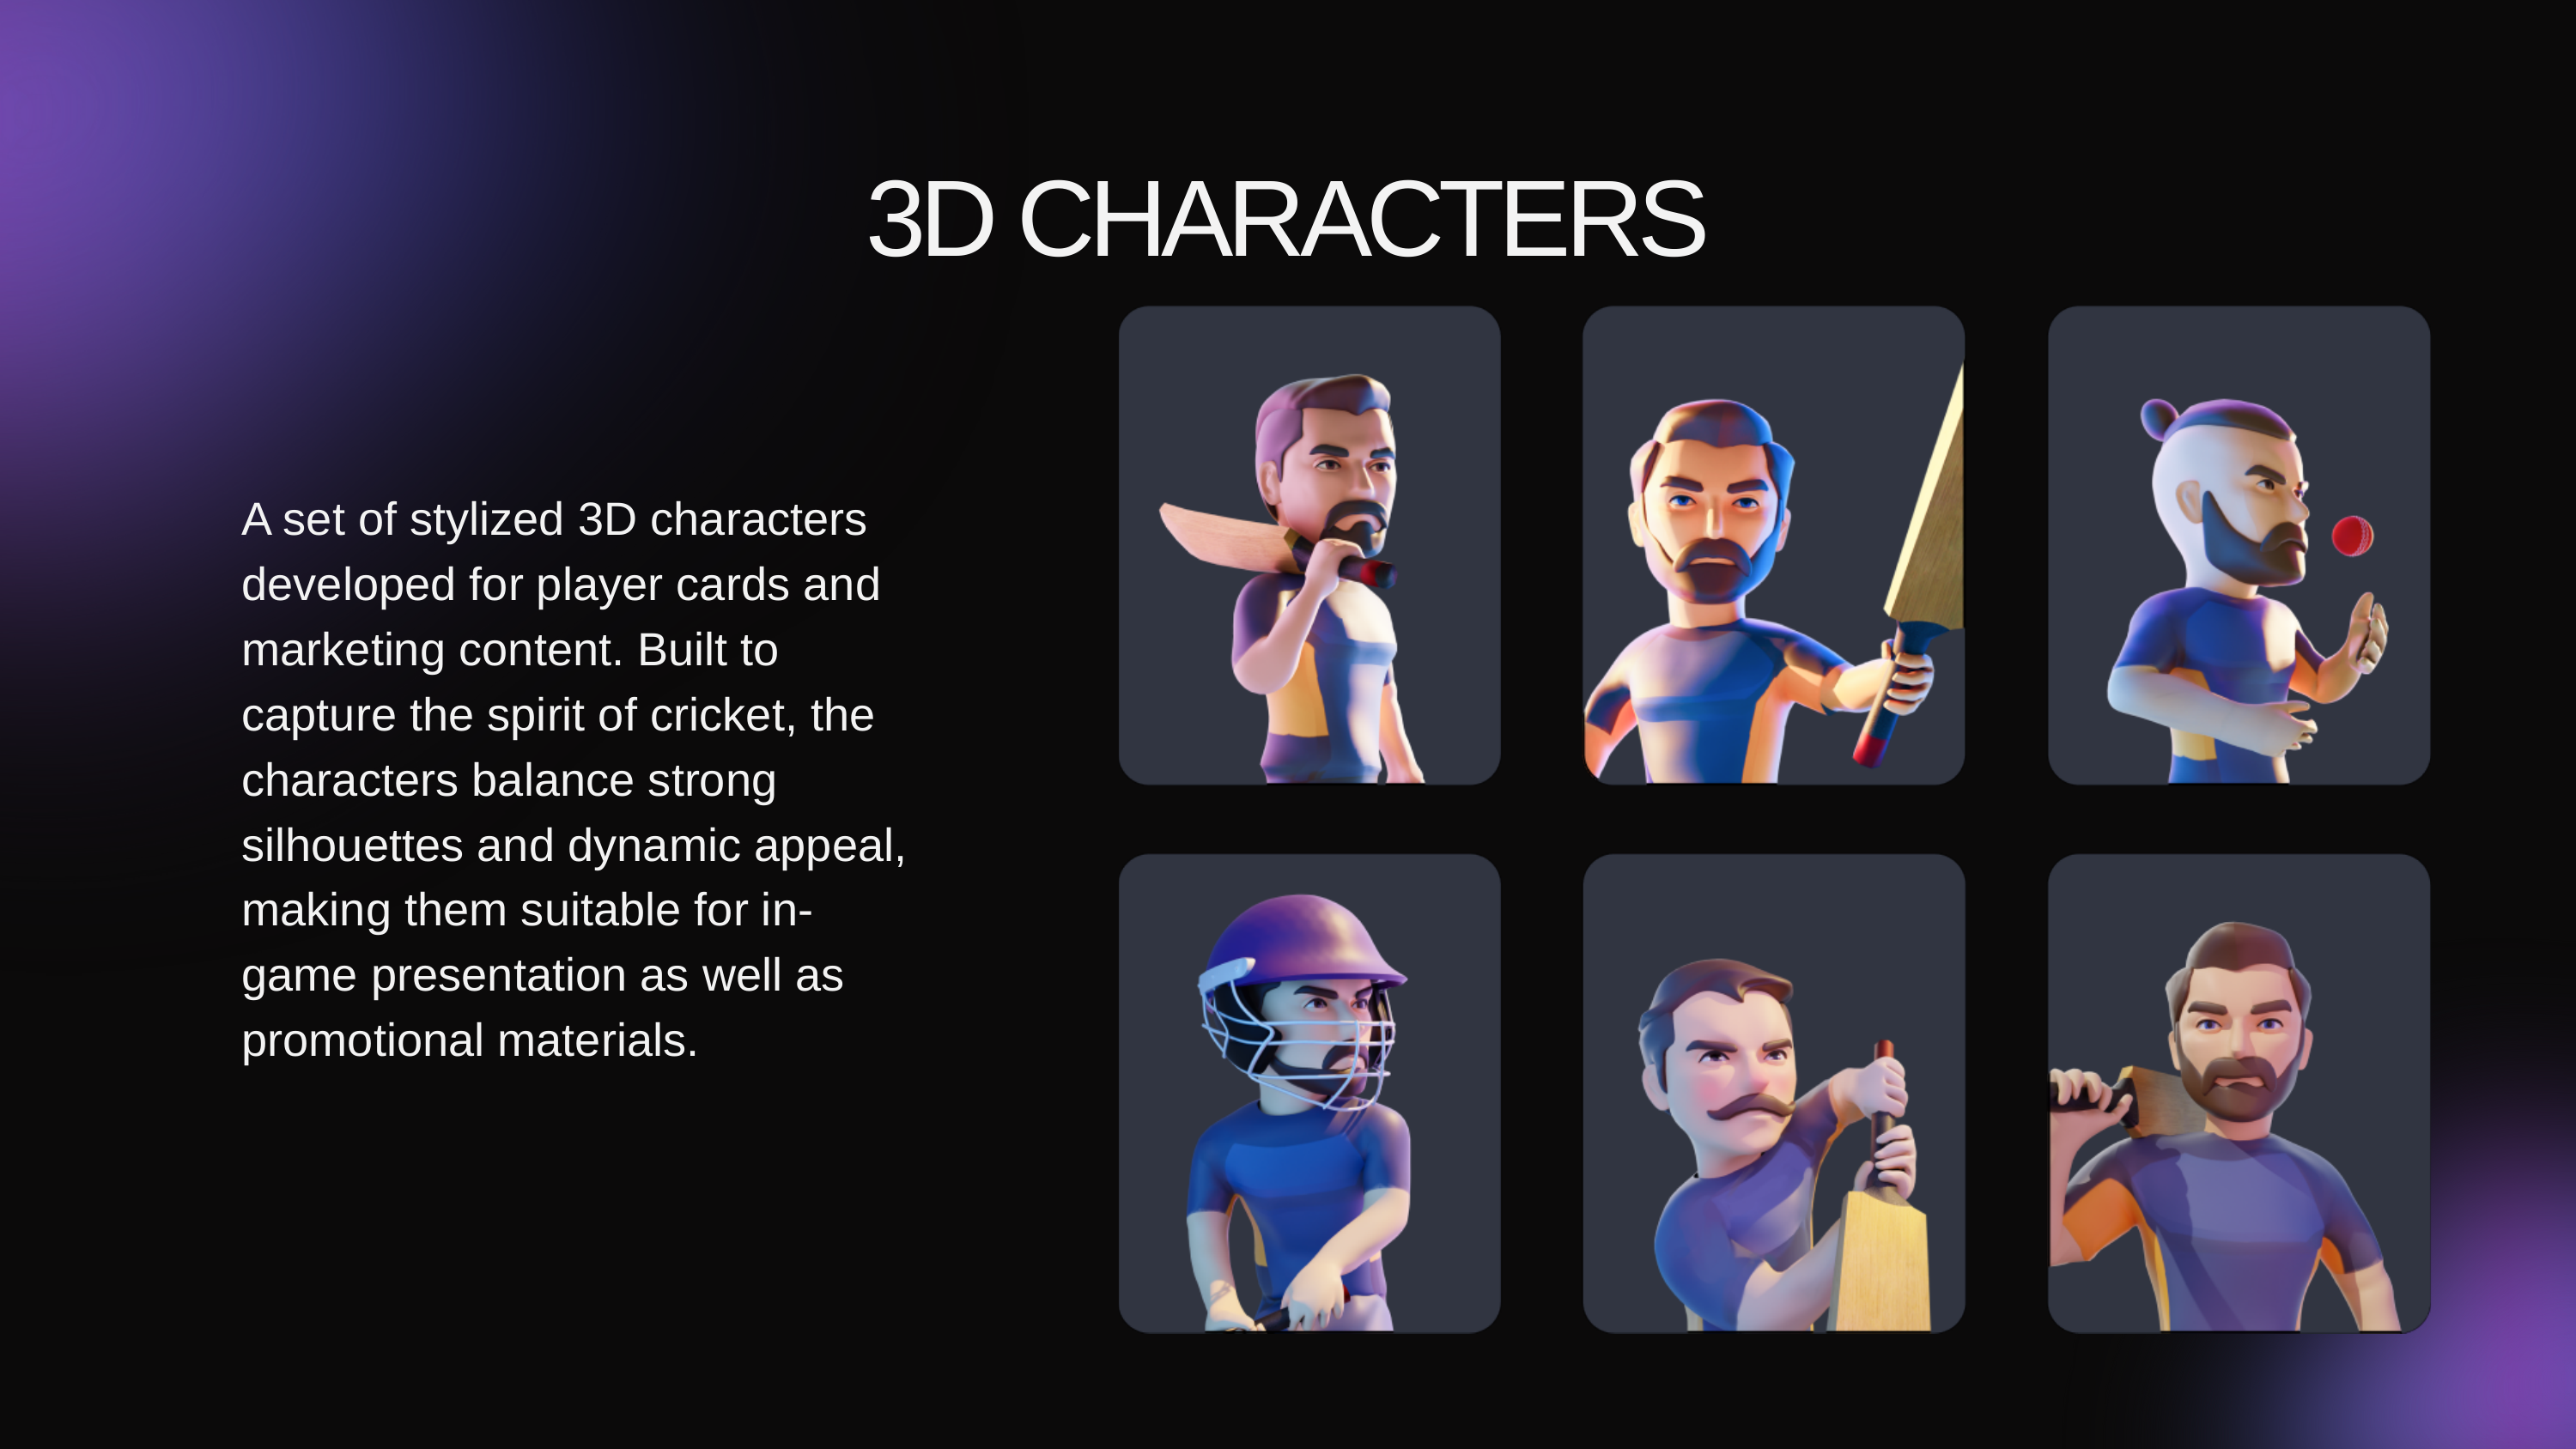

3D CHARACTERS

A set of stylized 3D characters developed for player cards and marketing content. Built to capture the spirit of cricket, the characters balance strong silhouettes and dynamic appeal, making them suitable for in-game presentation as well as promotional materials.